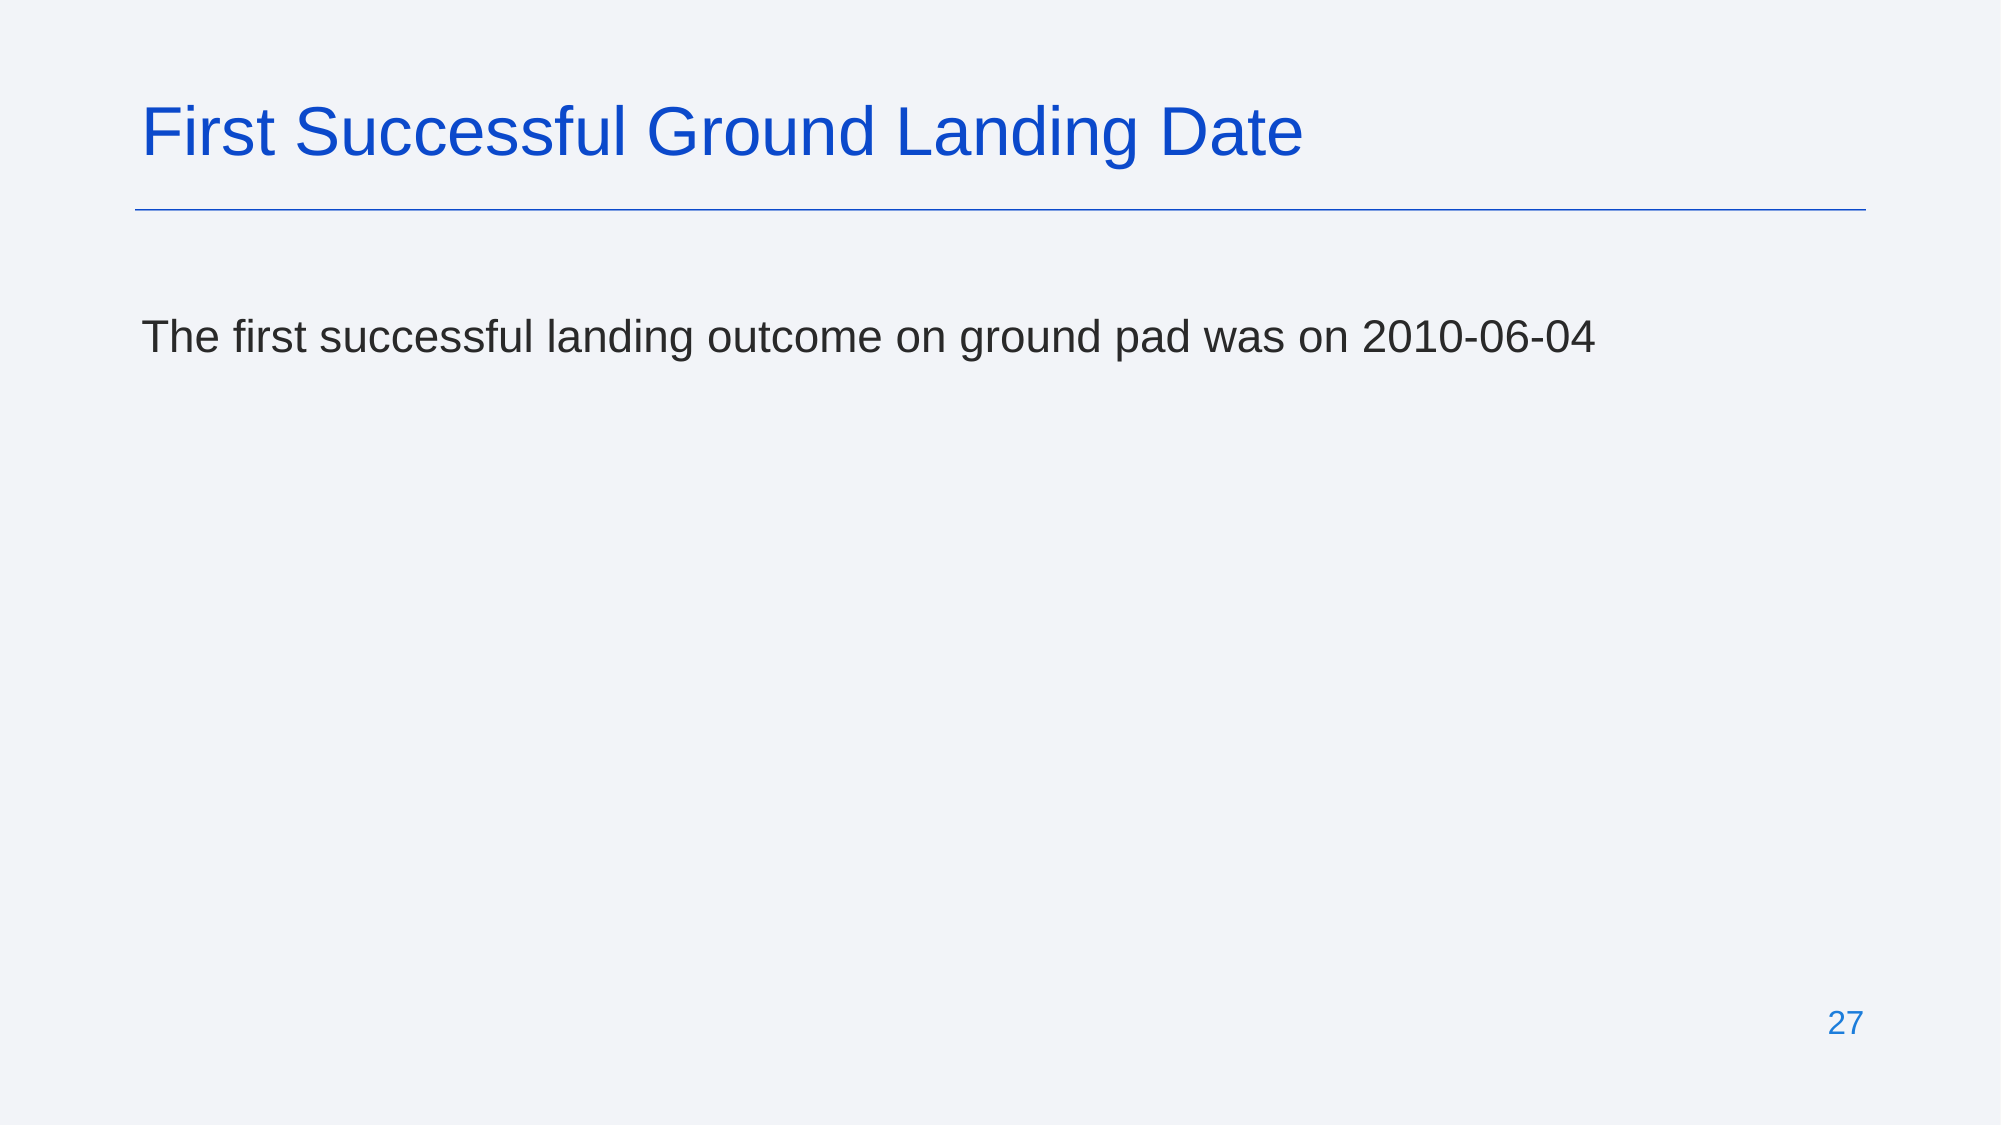

First Successful Ground Landing Date
The first successful landing outcome on ground pad was on 2010-06-04
27